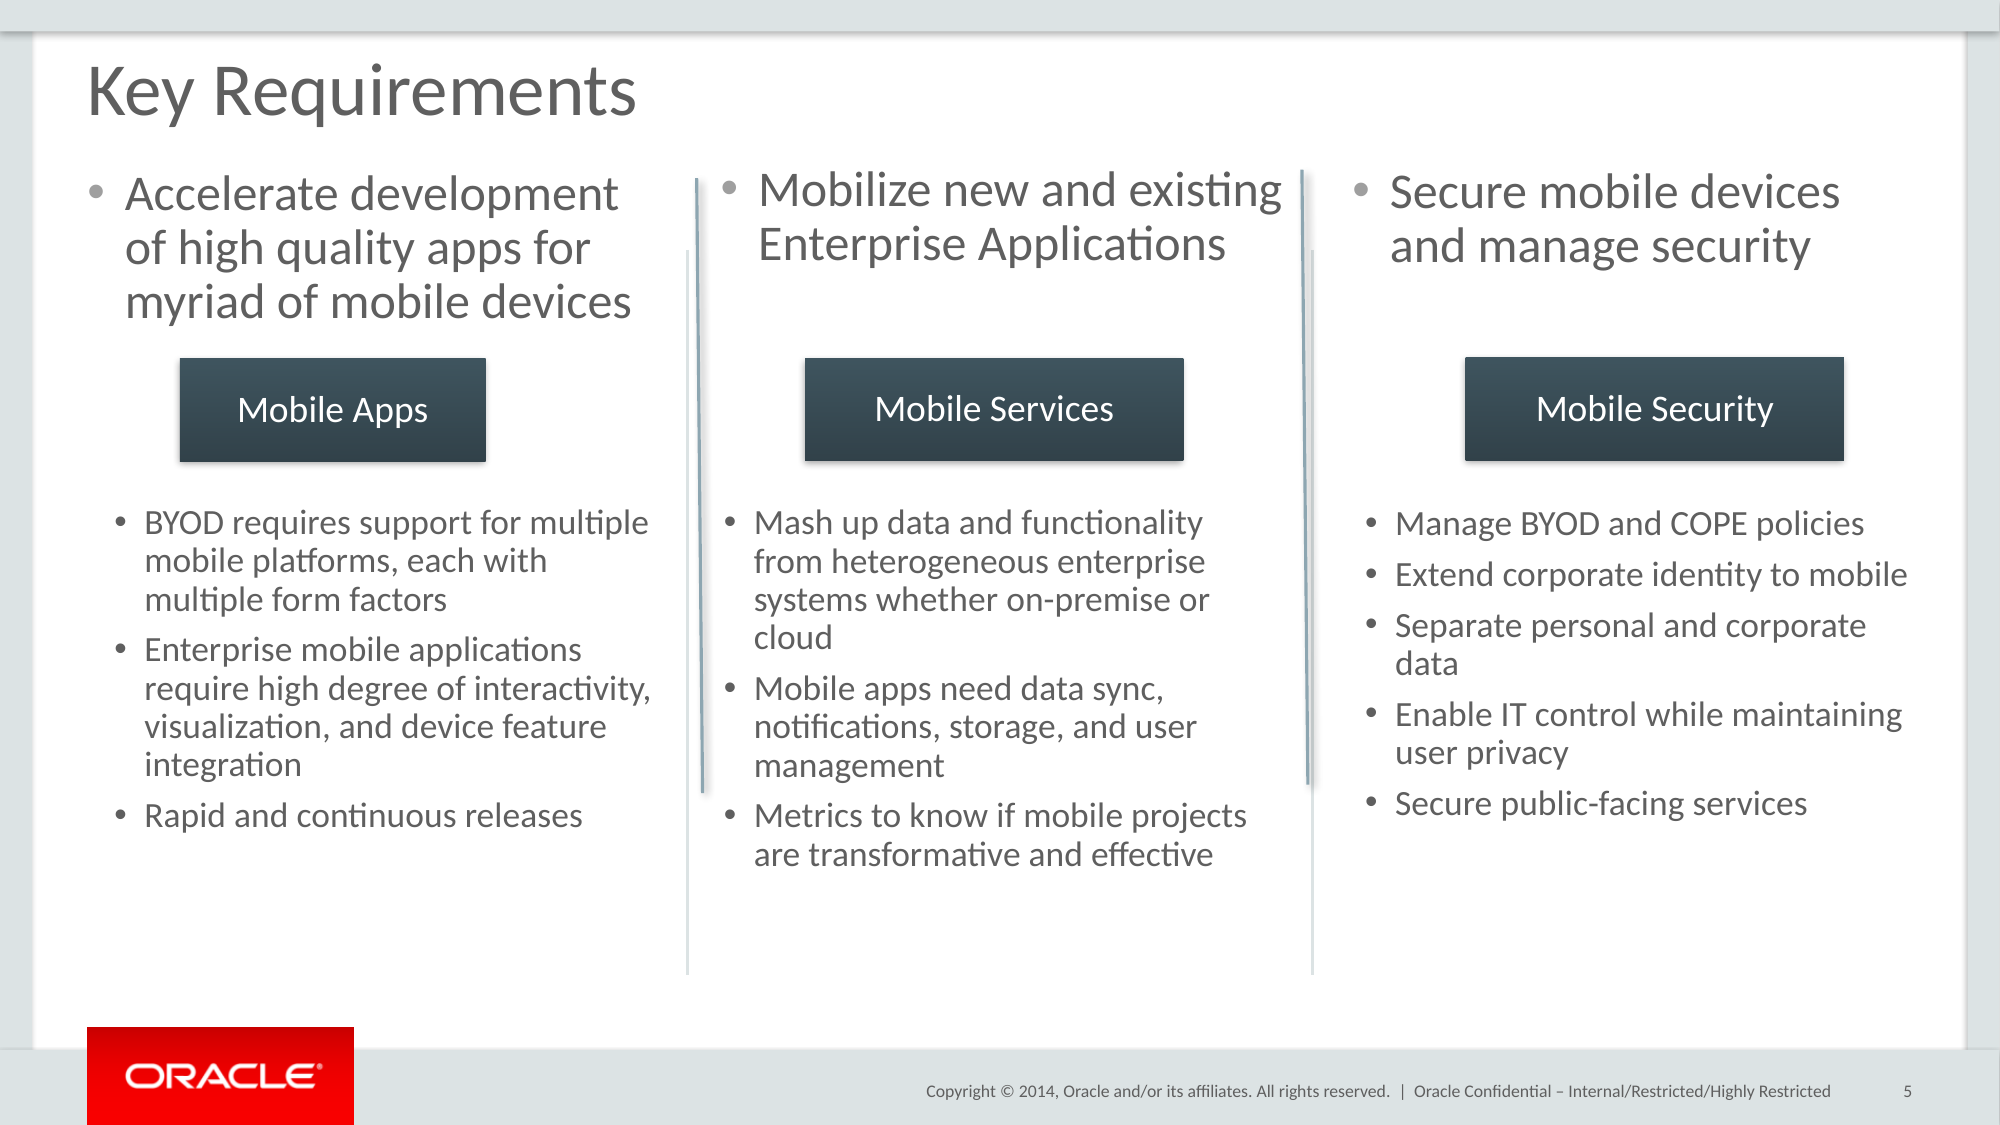

# Key Requirements

Mobilize new and existing Enterprise Applications
Secure mobile devices and manage security
Accelerate development of high quality apps for myriad of mobile devices
Mobile Security
Mobile Services
Mobile Apps
BYOD requires support for multiple mobile platforms, each with multiple form factors
Enterprise mobile applications require high degree of interactivity, visualization, and device feature integration
Rapid and continuous releases
Mash up data and functionality from heterogeneous enterprise systems whether on-premise or cloud
Mobile apps need data sync, notifications, storage, and user management
Metrics to know if mobile projects are transformative and effective
Manage BYOD and COPE policies
Extend corporate identity to mobile
Separate personal and corporate data
Enable IT control while maintaining user privacy
Secure public-facing services
Oracle Confidential – Internal/Restricted/Highly Restricted
5